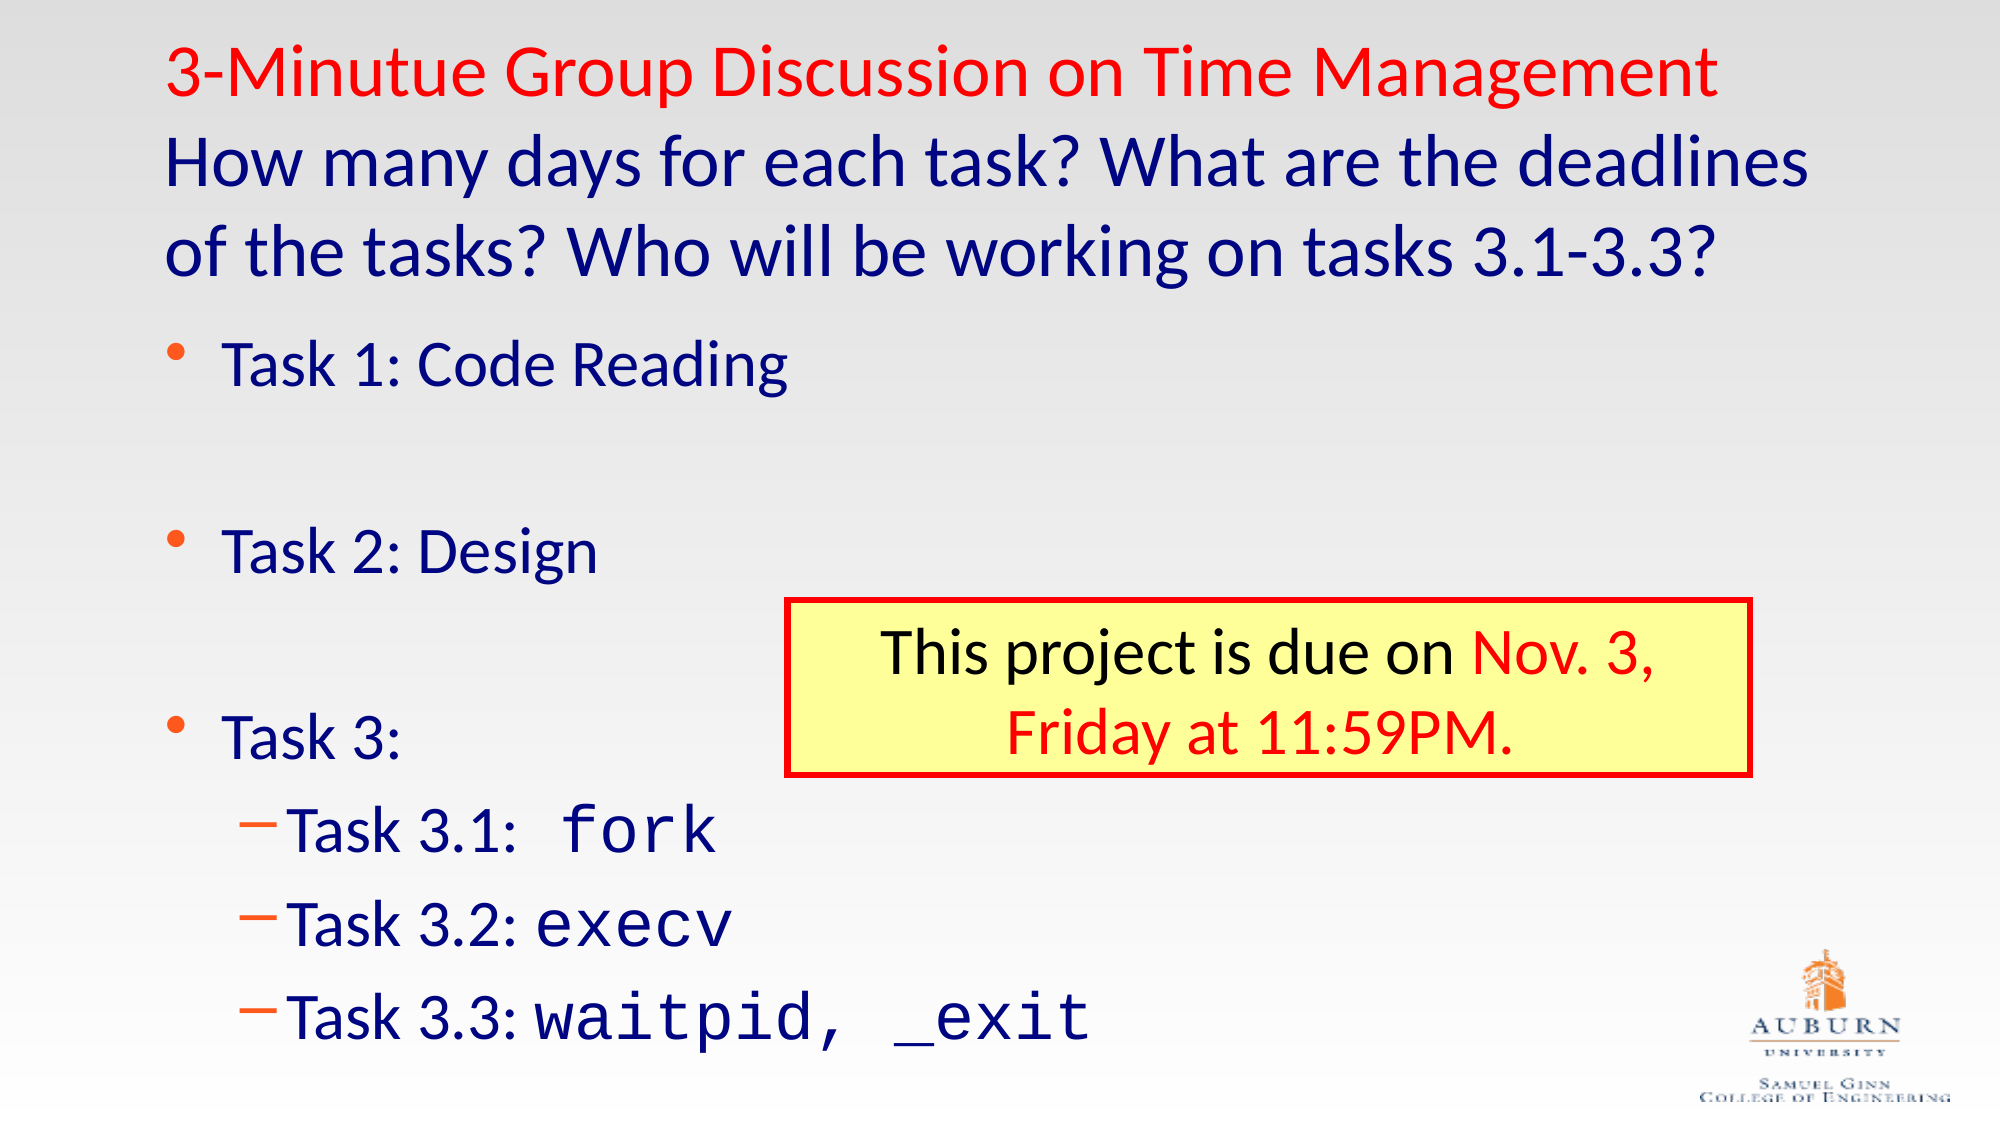

# 3-Minutue Group Discussion on Time Management How many days for each task? What are the deadlines of the tasks? Who will be working on tasks 3.1-3.3?
Task 1: Code Reading

Task 2: Design

Task 3:
Task 3.1: fork
Task 3.2: execv
Task 3.3: waitpid, _exit
This project is due on Nov. 3, Friday at 11:59PM.